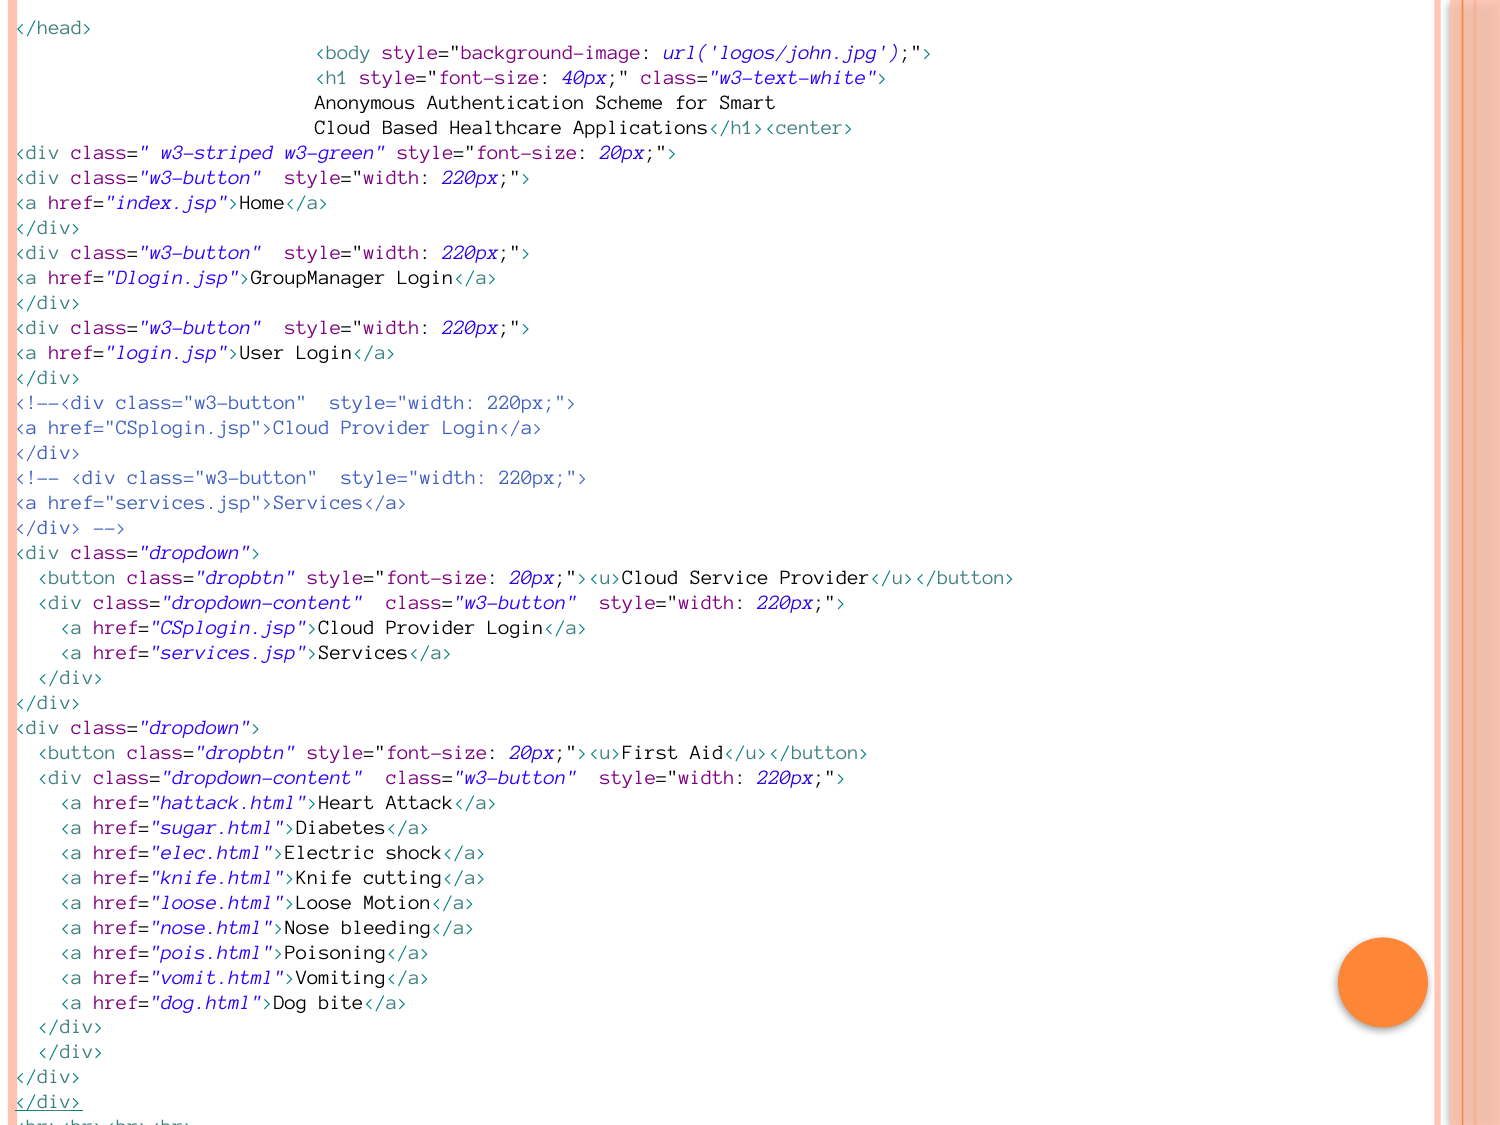

</head>
		<body style="background-image: url('logos/john.jpg');">
		<h1 style="font-size: 40px;" class="w3-text-white">
		Anonymous Authentication Scheme for Smart
		Cloud Based Healthcare Applications</h1><center>
<div class=" w3-striped w3-green" style="font-size: 20px;">
<div class="w3-button"  style="width: 220px;">
<a href="index.jsp">Home</a>
</div>
<div class="w3-button"  style="width: 220px;">
<a href="Dlogin.jsp">GroupManager Login</a>
</div>
<div class="w3-button"  style="width: 220px;">
<a href="login.jsp">User Login</a>
</div>
<!--<div class="w3-button"  style="width: 220px;">
<a href="CSplogin.jsp">Cloud Provider Login</a>
</div>
<!-- <div class="w3-button"  style="width: 220px;">
<a href="services.jsp">Services</a>
</div> -->
<div class="dropdown">
  <button class="dropbtn" style="font-size: 20px;"><u>Cloud Service Provider</u></button>
  <div class="dropdown-content"  class="w3-button"  style="width: 220px;">
    <a href="CSplogin.jsp">Cloud Provider Login</a>
    <a href="services.jsp">Services</a>
  </div>
</div>
<div class="dropdown">
  <button class="dropbtn" style="font-size: 20px;"><u>First Aid</u></button>
  <div class="dropdown-content"  class="w3-button"  style="width: 220px;">
    <a href="hattack.html">Heart Attack</a>
    <a href="sugar.html">Diabetes</a>
    <a href="elec.html">Electric shock</a>
    <a href="knife.html">Knife cutting</a>
    <a href="loose.html">Loose Motion</a>
    <a href="nose.html">Nose bleeding</a>
    <a href="pois.html">Poisoning</a>
    <a href="vomit.html">Vomiting</a>
    <a href="dog.html">Dog bite</a>
  </div>
  </div>
</div>
</div>
<br><br><br><br>
		<div class="login w3-card-3 w3-orange  w3-padding" style="height: 100%;">
		<h3 class="w3-indigo" style="font-size: 20px;">User login</h3>
		<form action="Ulogin" method="post">
		<table class="w3-table w3-orange">